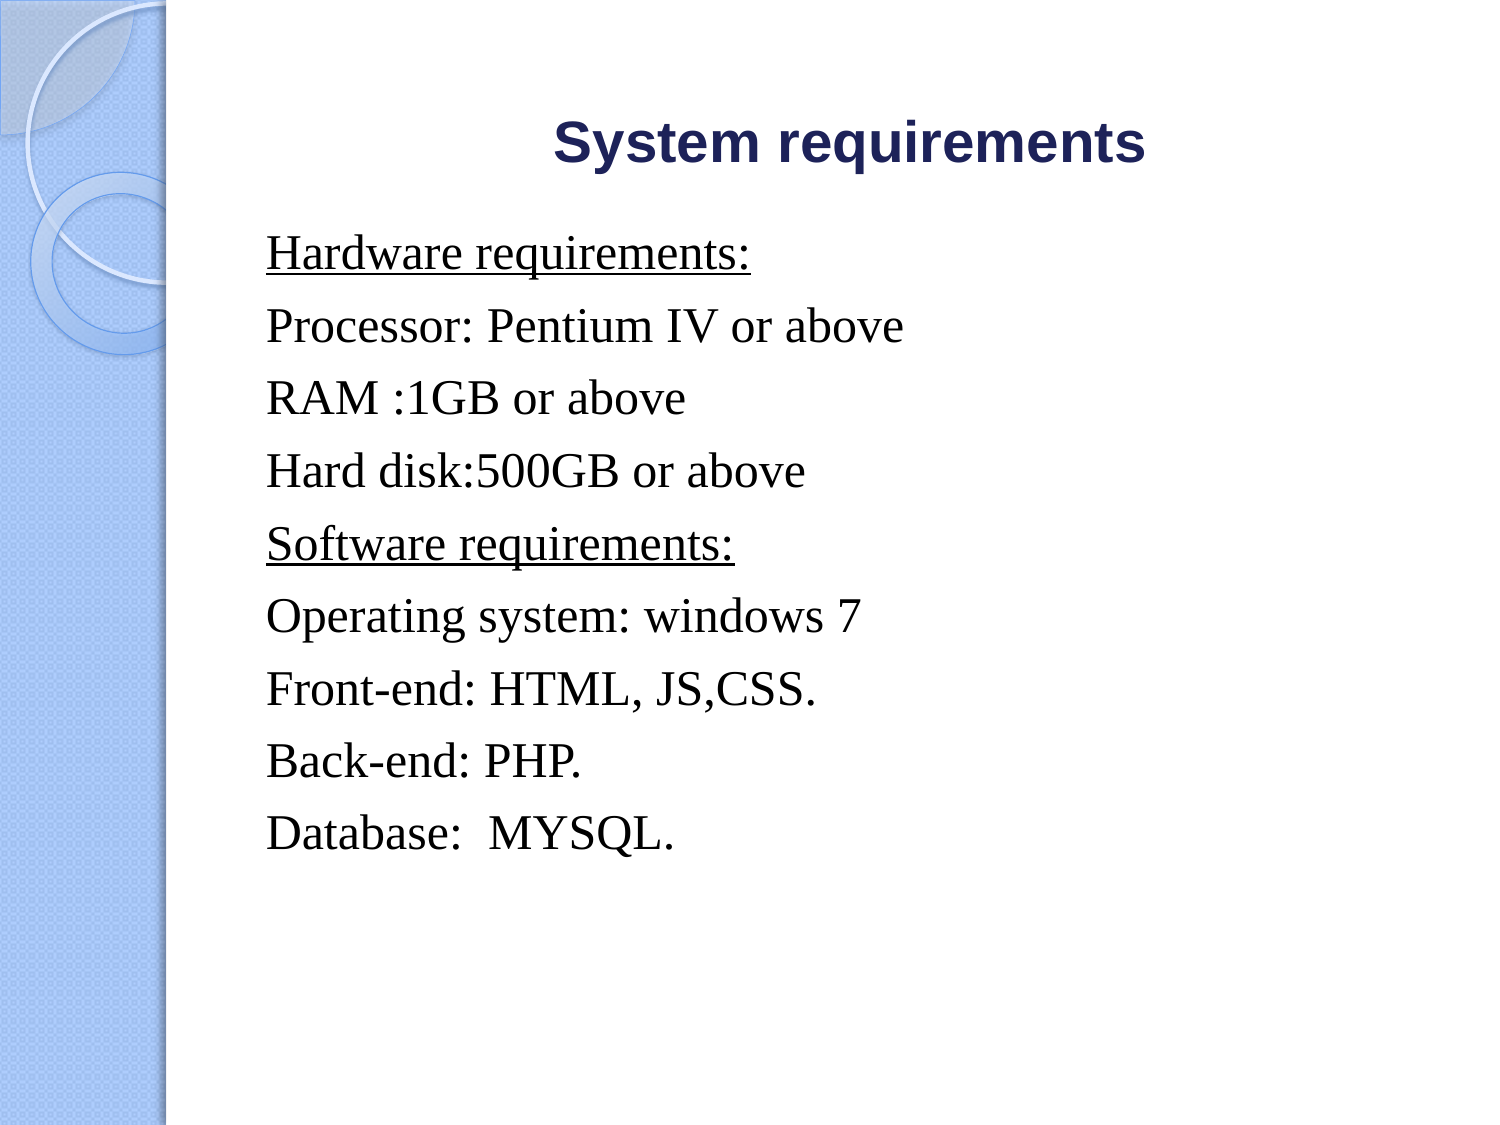

# System requirements
Hardware requirements:
Processor: Pentium IV or above
RAM :1GB or above
Hard disk:500GB or above
Software requirements:
Operating system: windows 7
Front-end: HTML, JS,CSS.
Back-end: PHP.
Database:  MYSQL.